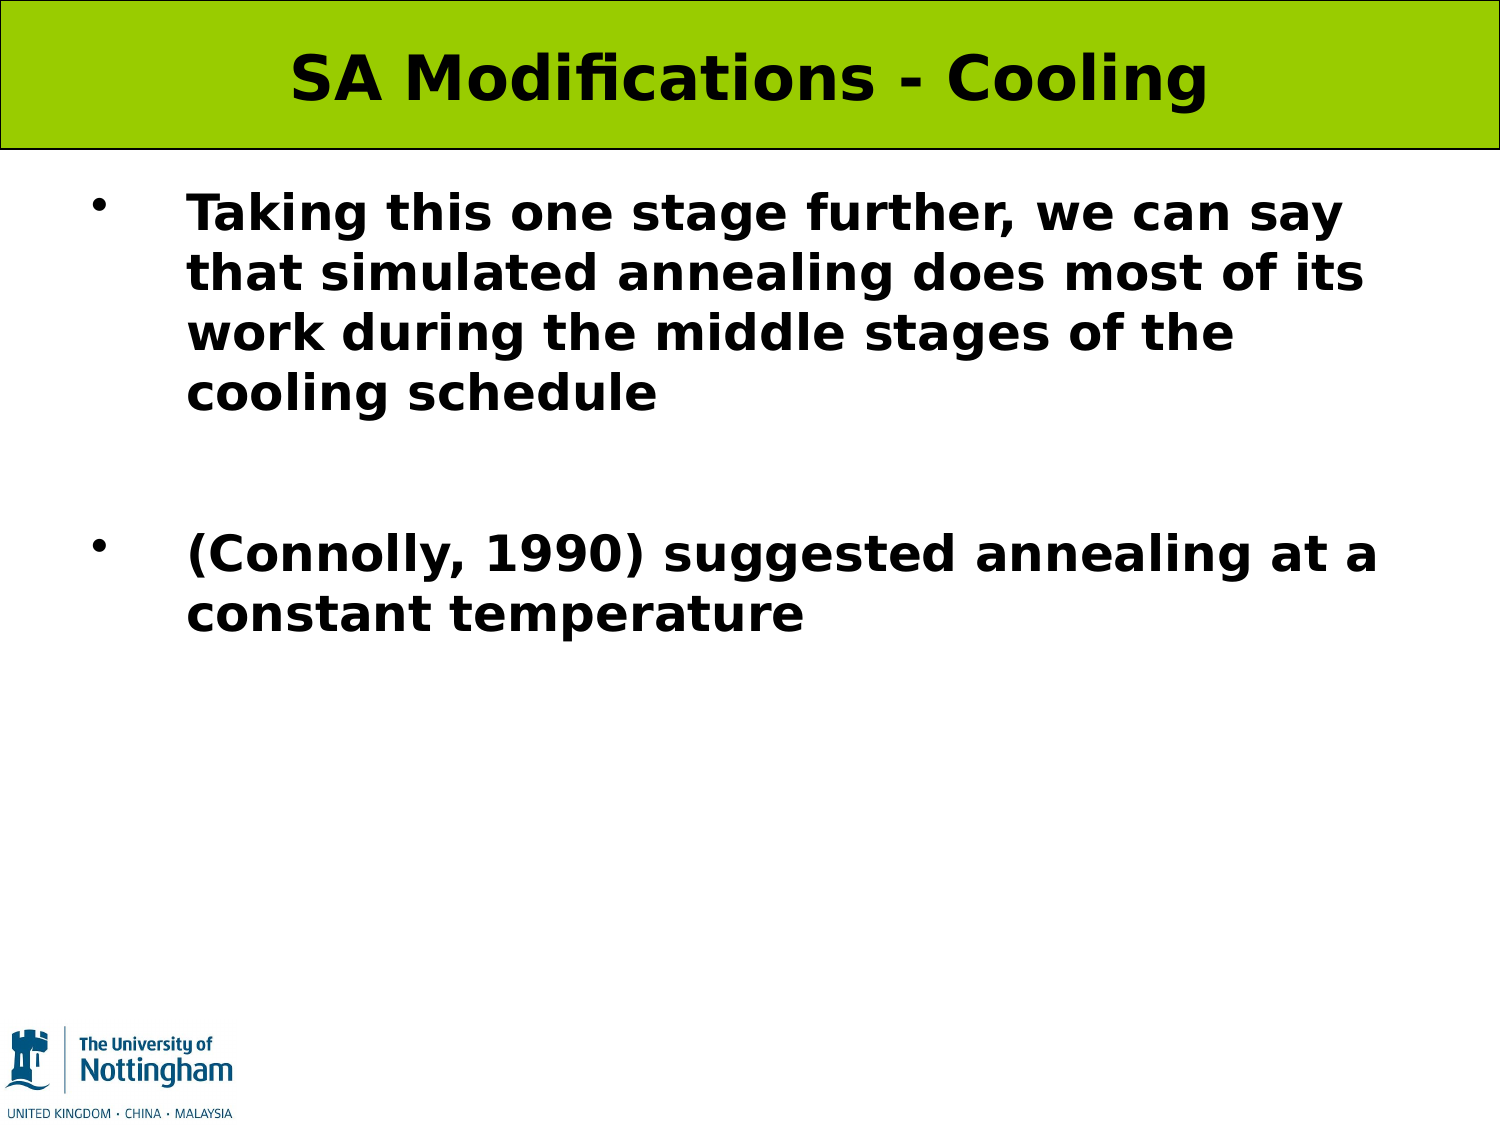

# SA Modifications - Cooling
Taking this one stage further, we can say that simulated annealing does most of its work during the middle stages of the cooling schedule

(Connolly, 1990) suggested annealing at a constant temperature